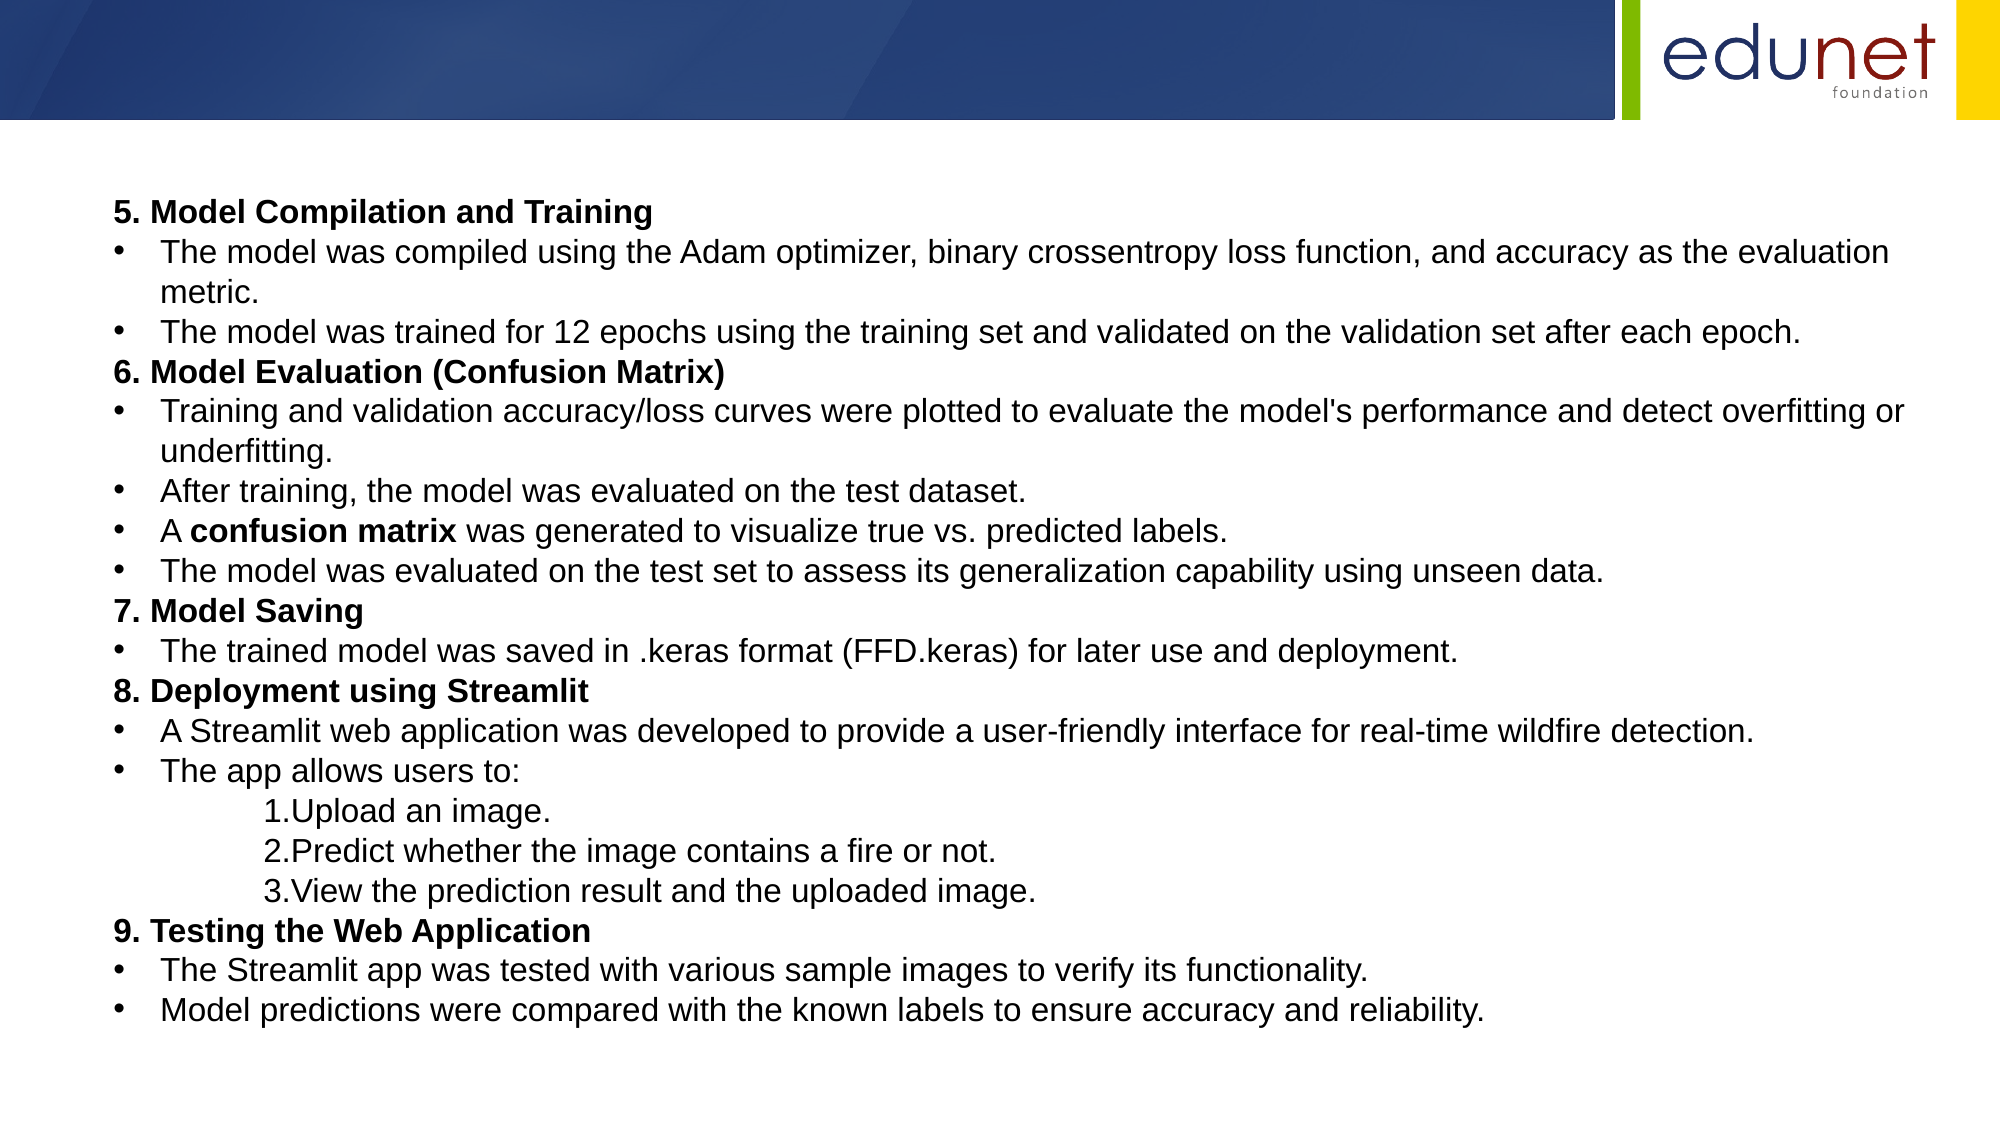

5. Model Compilation and Training
The model was compiled using the Adam optimizer, binary crossentropy loss function, and accuracy as the evaluation metric.
The model was trained for 12 epochs using the training set and validated on the validation set after each epoch.
6. Model Evaluation (Confusion Matrix)
Training and validation accuracy/loss curves were plotted to evaluate the model's performance and detect overfitting or underfitting.
After training, the model was evaluated on the test dataset.
A confusion matrix was generated to visualize true vs. predicted labels.
The model was evaluated on the test set to assess its generalization capability using unseen data.
7. Model Saving
The trained model was saved in .keras format (FFD.keras) for later use and deployment.
8. Deployment using Streamlit
A Streamlit web application was developed to provide a user-friendly interface for real-time wildfire detection.
The app allows users to:
	1.Upload an image.
	2.Predict whether the image contains a fire or not.
	3.View the prediction result and the uploaded image.
9. Testing the Web Application
The Streamlit app was tested with various sample images to verify its functionality.
Model predictions were compared with the known labels to ensure accuracy and reliability.